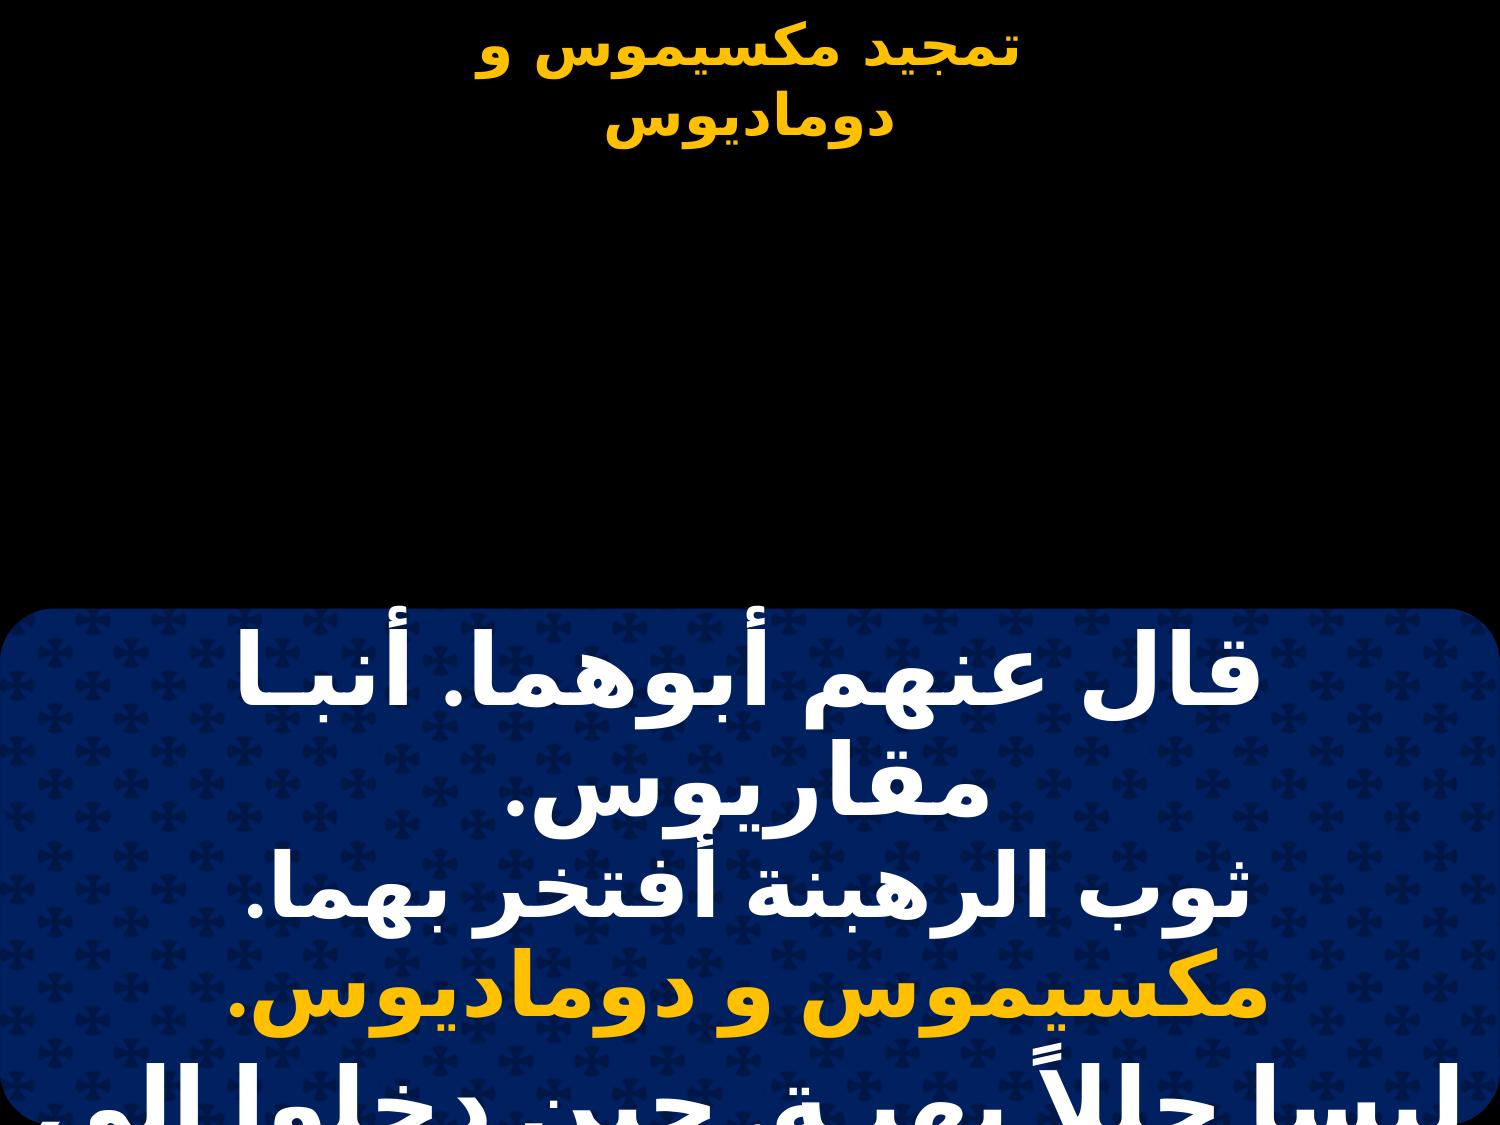

#
| قال عنهم أبوهما. أنبـا مقاريوس. ثوب الرهبنة أفتخر بهما. مكسيموس و دوماديوس. |
| --- |
| لبسا حللاً بهيـة. حين دخلوا إلى الفردوس. واكاليل نورانية. مكسيموس و دوماديوس. |